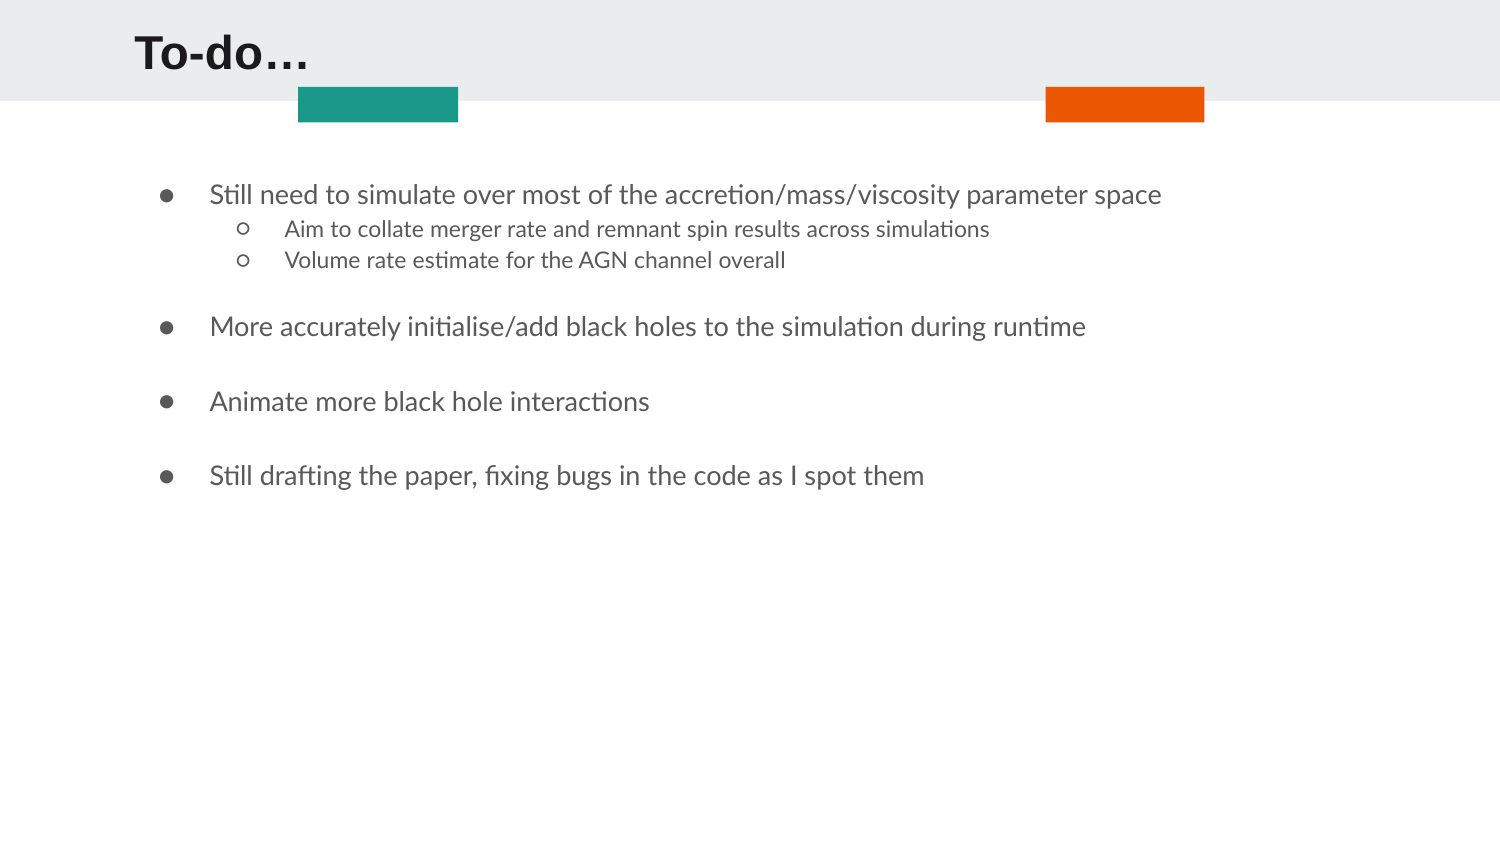

# To-do…

Still need to simulate over most of the accretion/mass/viscosity parameter space
Aim to collate merger rate and remnant spin results across simulations
Volume rate estimate for the AGN channel overall
More accurately initialise/add black holes to the simulation during runtime
Animate more black hole interactions
Still drafting the paper, fixing bugs in the code as I spot them